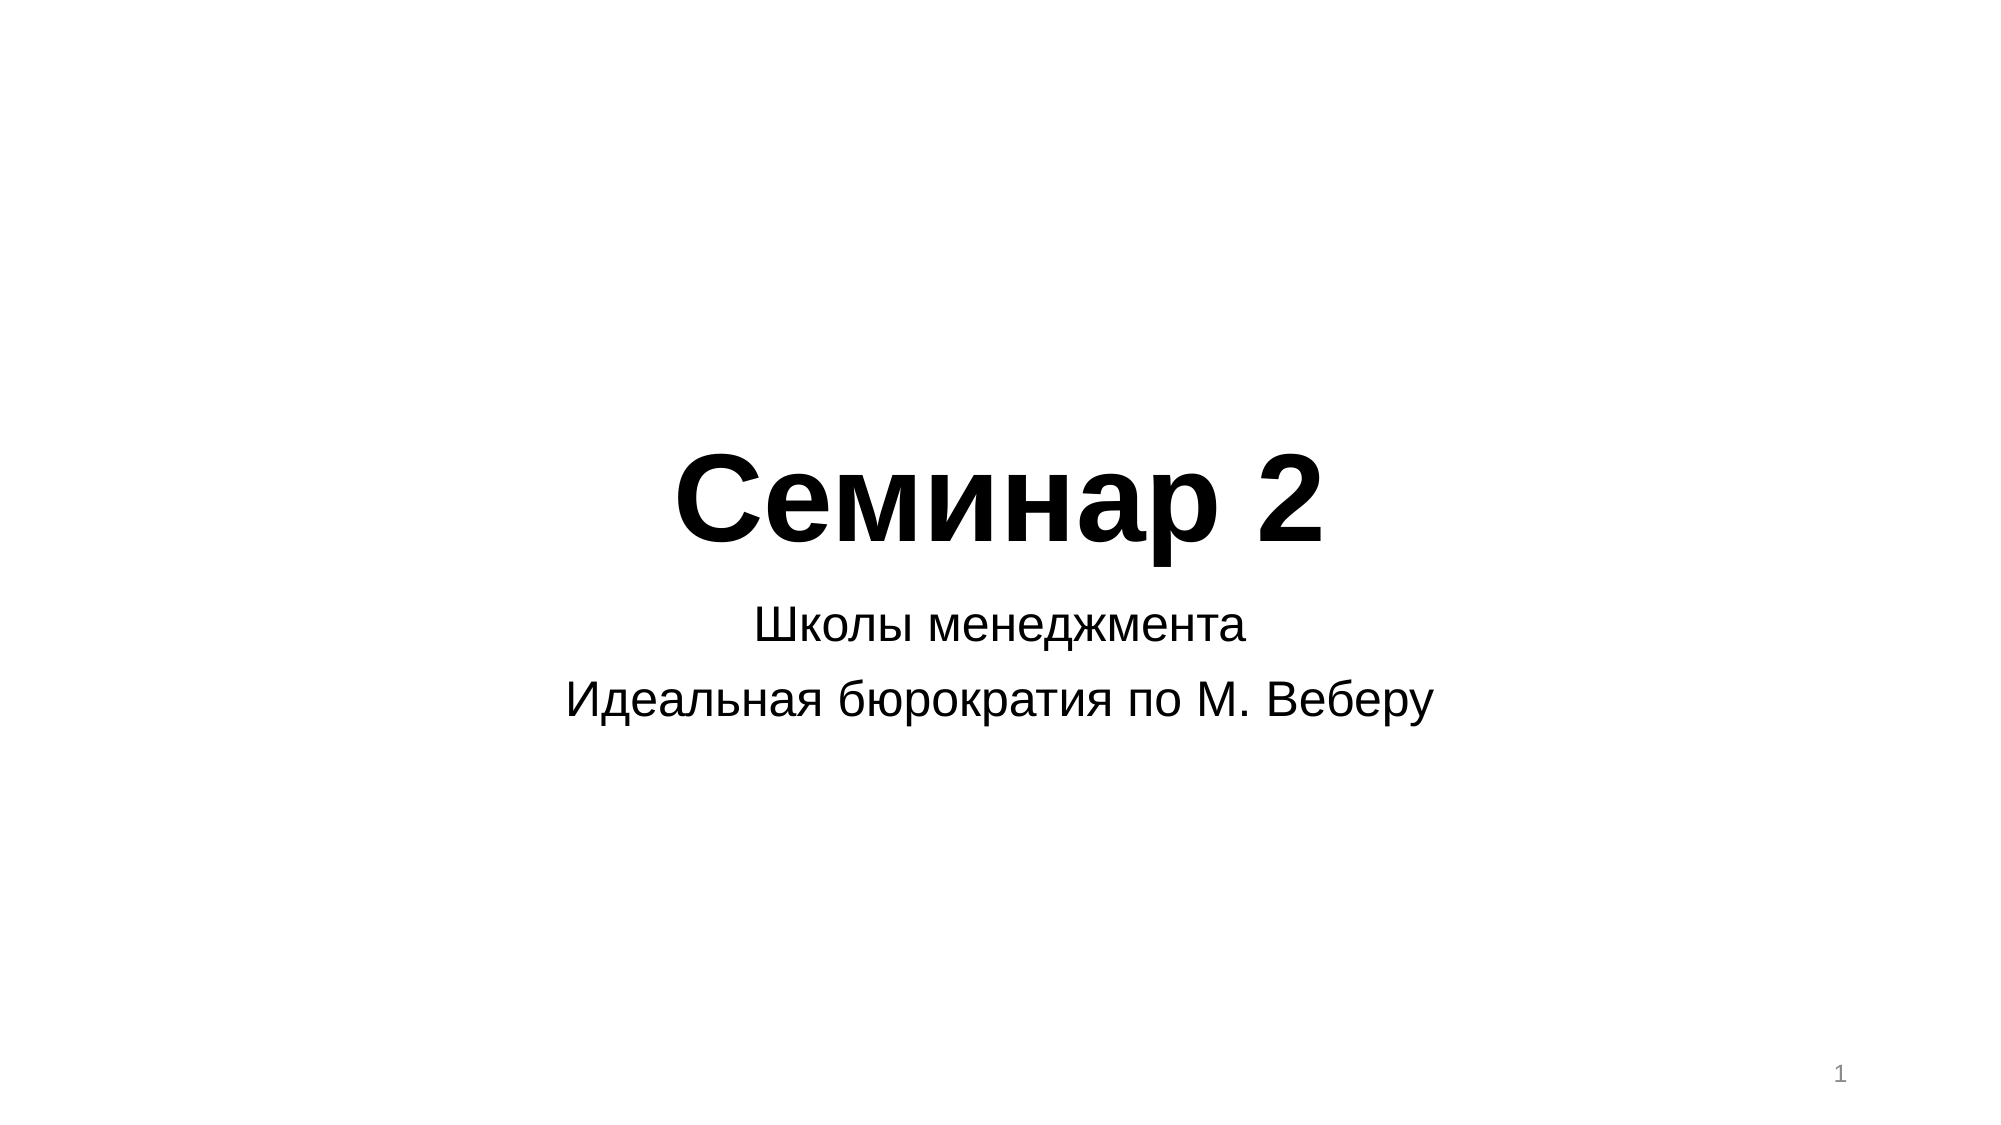

# Семинар 2
Школы менеджмента
Идеальная бюрократия по М. Веберу
1